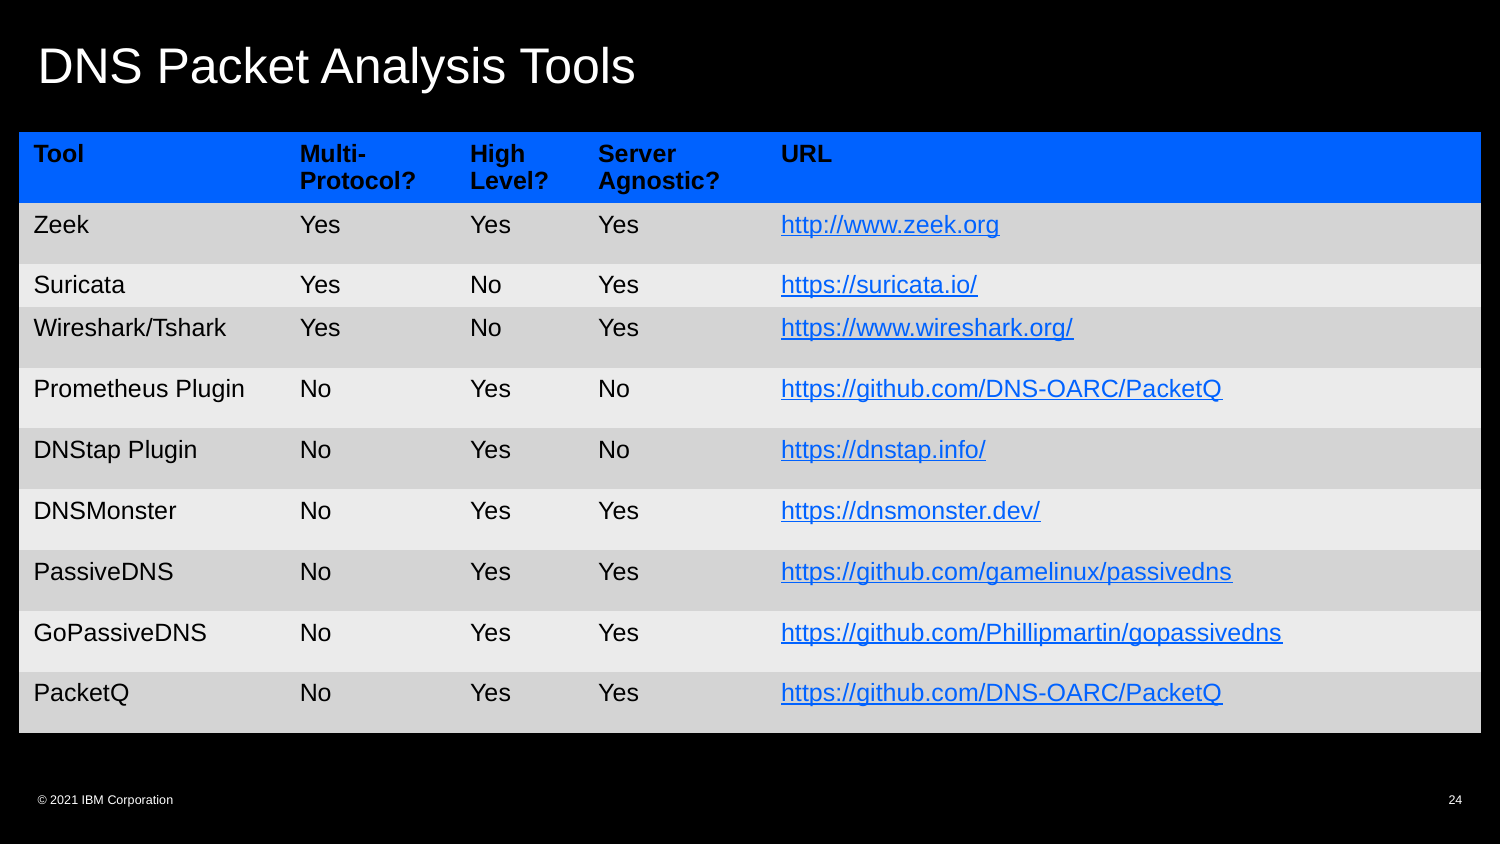

# DNS Packet Analysis Tools
| Tool | Multi- Protocol? | High Level? | Server Agnostic? | URL |
| --- | --- | --- | --- | --- |
| Zeek | Yes | Yes | Yes | http://www.zeek.org |
| Suricata | Yes | No | Yes | https://suricata.io/ |
| Wireshark/Tshark | Yes | No | Yes | https://www.wireshark.org/ |
| Prometheus Plugin | No | Yes | No | https://github.com/DNS-OARC/PacketQ |
| DNStap Plugin | No | Yes | No | https://dnstap.info/ |
| DNSMonster | No | Yes | Yes | https://dnsmonster.dev/ |
| PassiveDNS | No | Yes | Yes | https://github.com/gamelinux/passivedns |
| GoPassiveDNS | No | Yes | Yes | https://github.com/Phillipmartin/gopassivedns |
| PacketQ | No | Yes | Yes | https://github.com/DNS-OARC/PacketQ |
© 2021 IBM Corporation
24